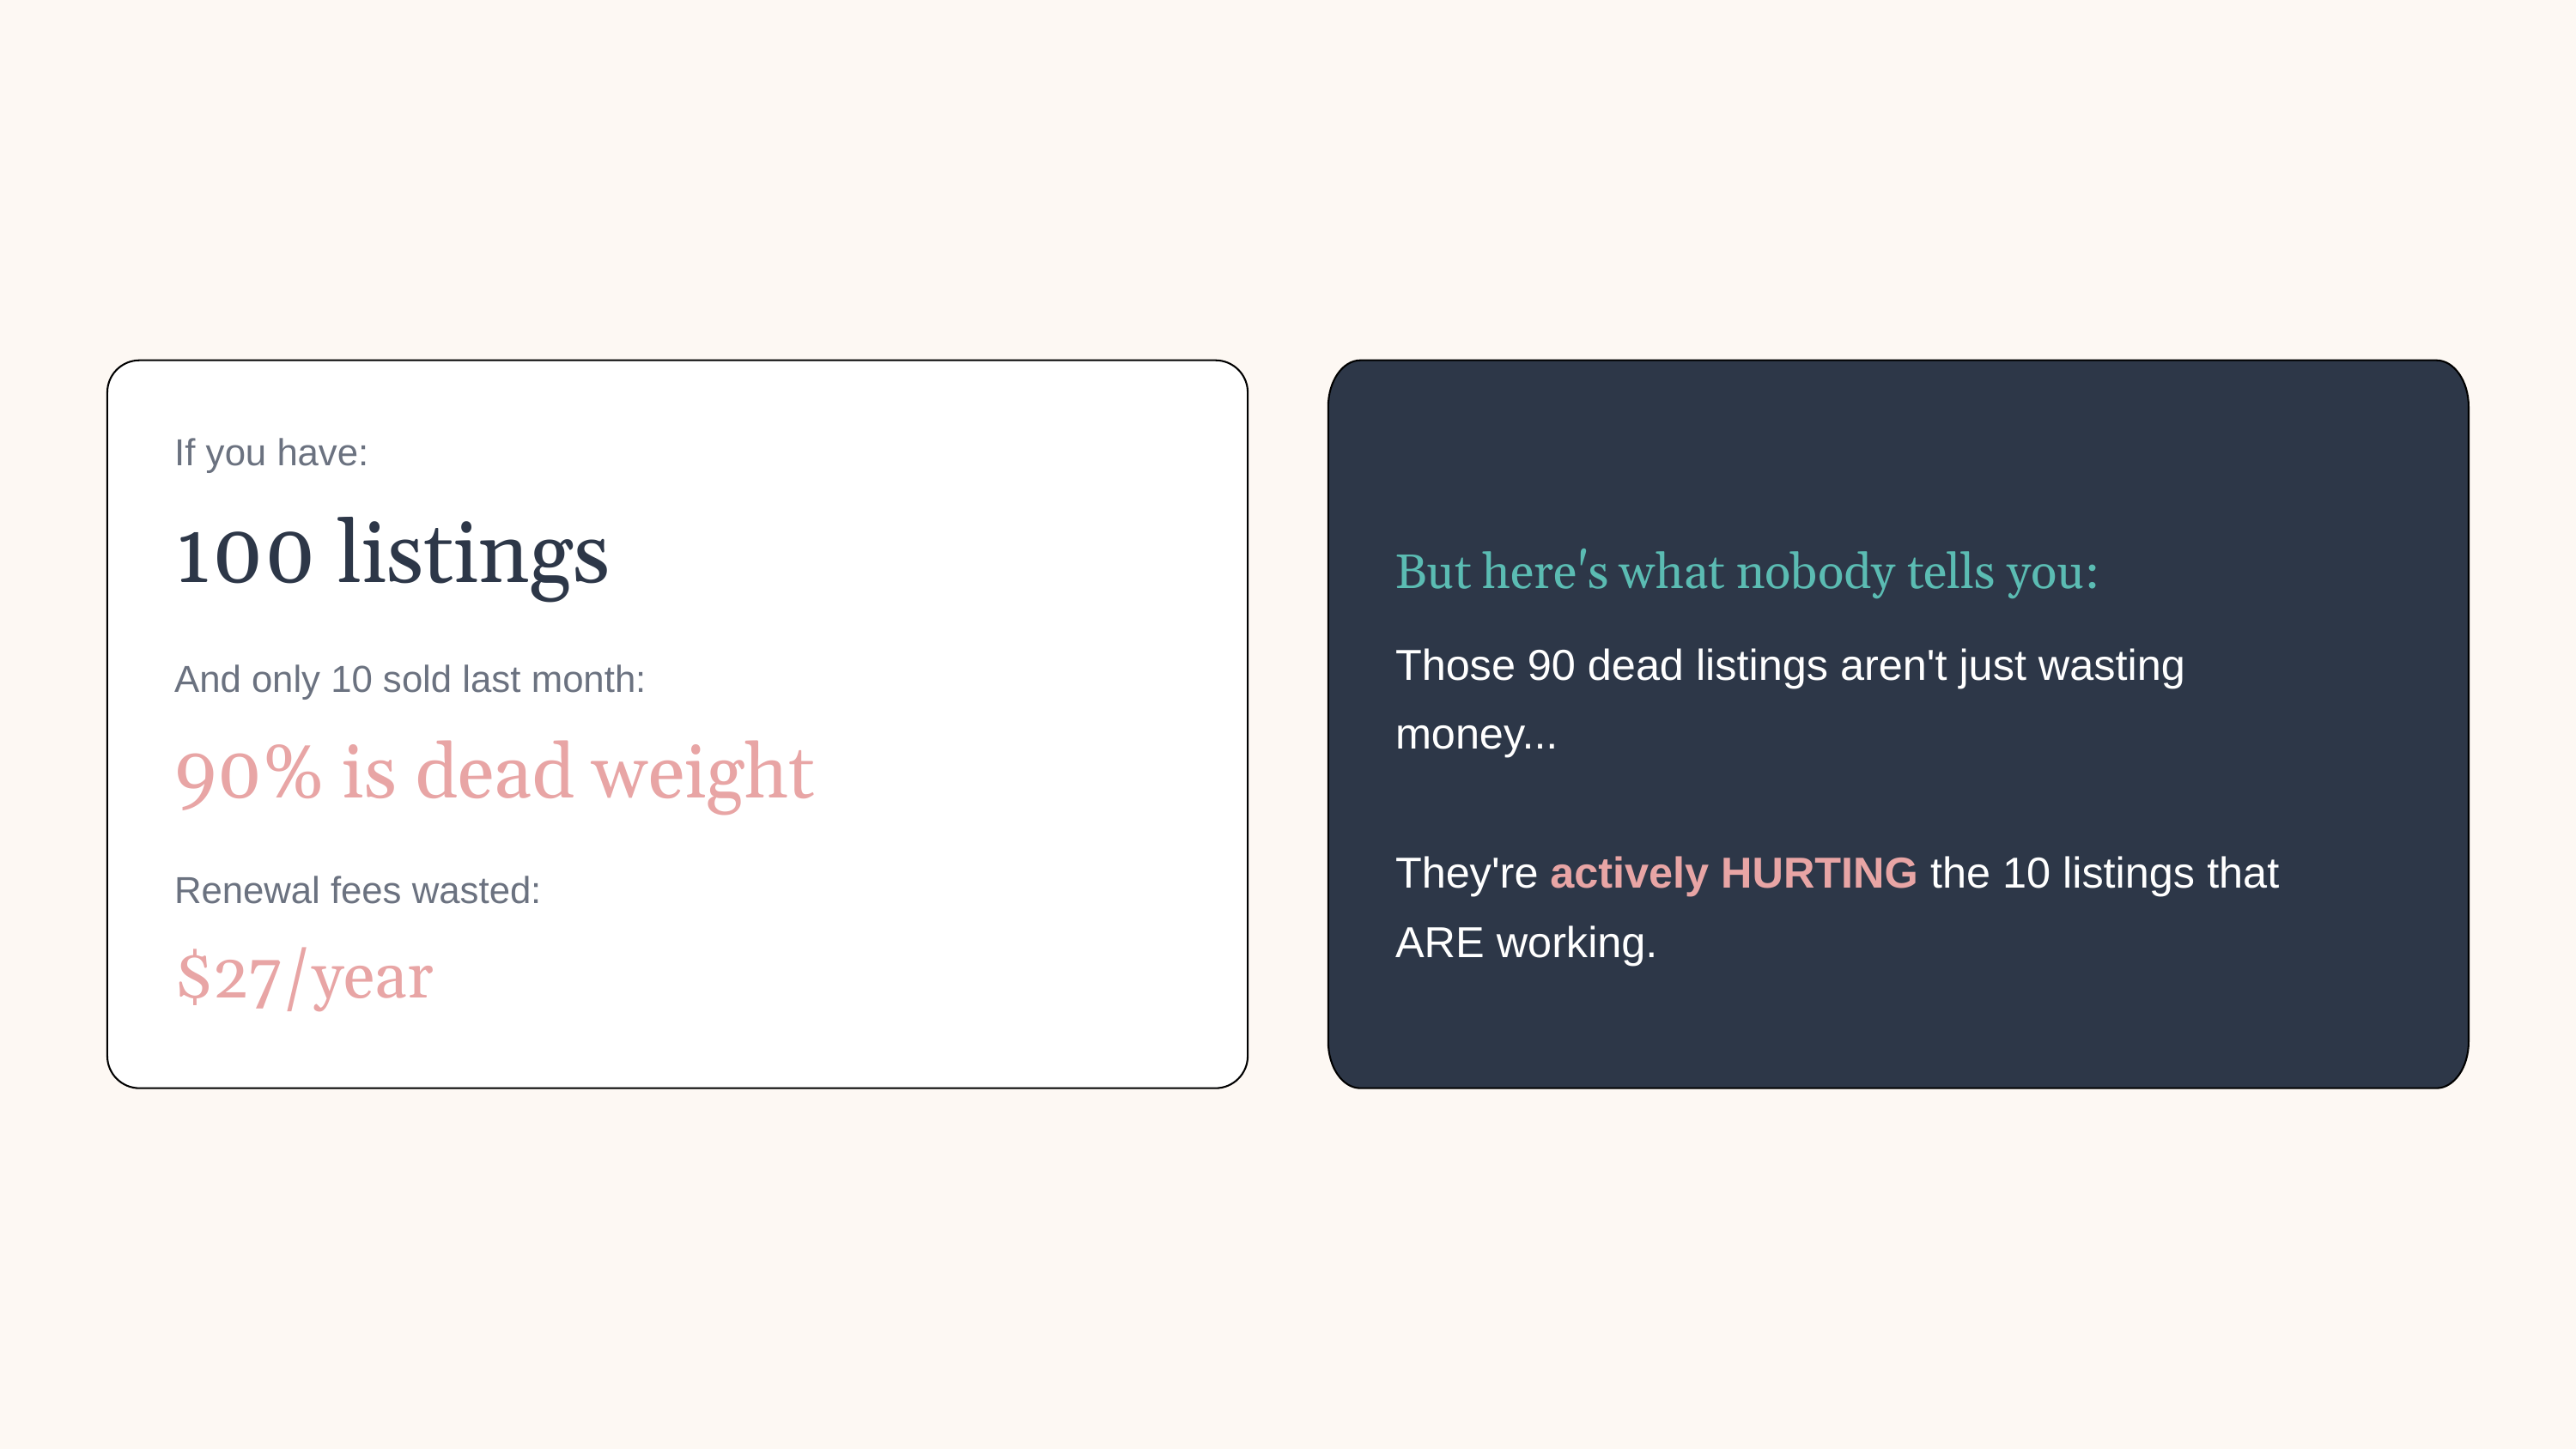

If you have:
100 listings
But here's what nobody tells you:
Those 90 dead listings aren't just wasting money...

They're actively HURTING the 10 listings that ARE working.
And only 10 sold last month:
90% is dead weight
Renewal fees wasted:
$27/year